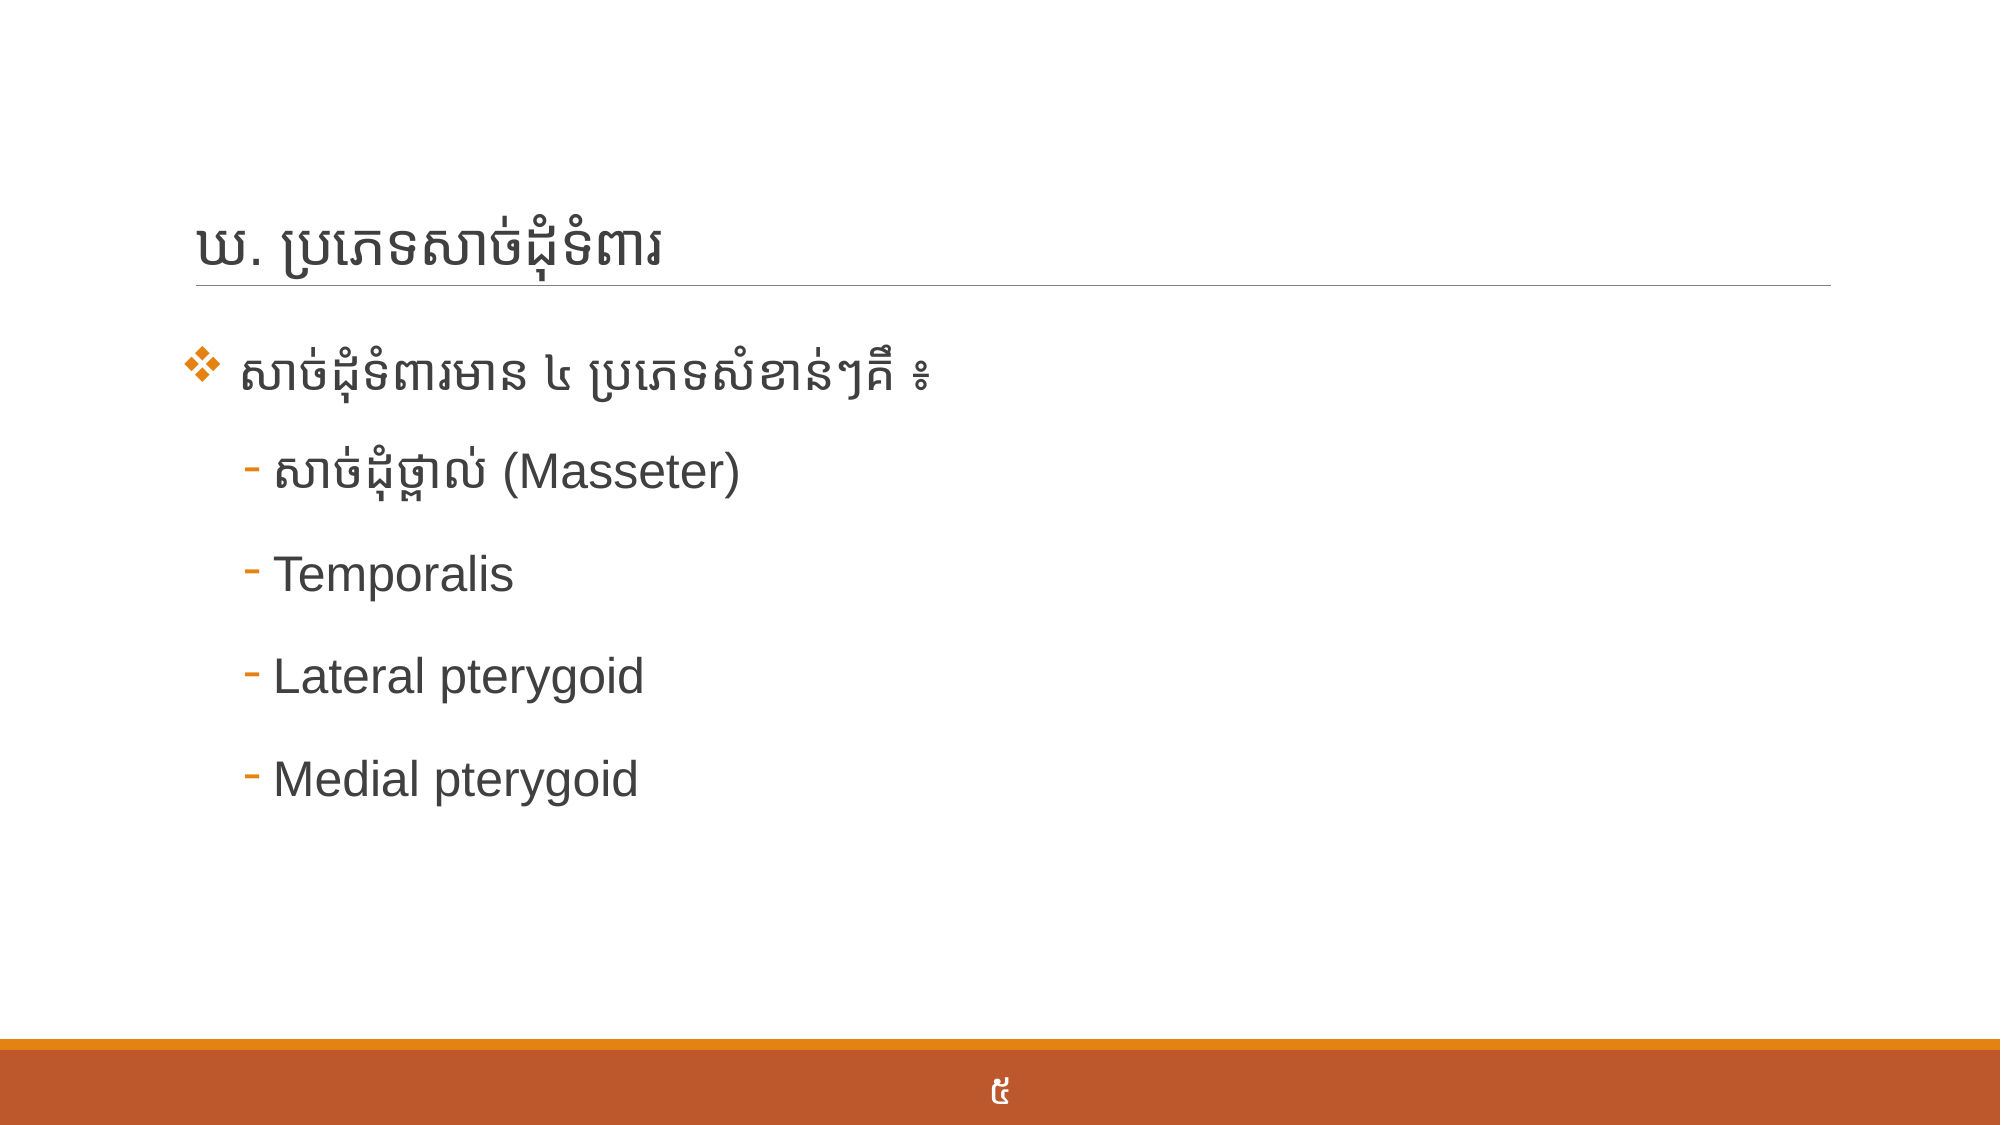

# ឃ. ប្រភេទសាច់ដុំទំពារ
 សាច់ដុំទំពារមាន ៤ ប្រភេទសំខាន់ៗគឹ ៖
សាច់ដុំថ្ពាល់ (Masseter)
Temporalis
Lateral pterygoid
Medial pterygoid
៥